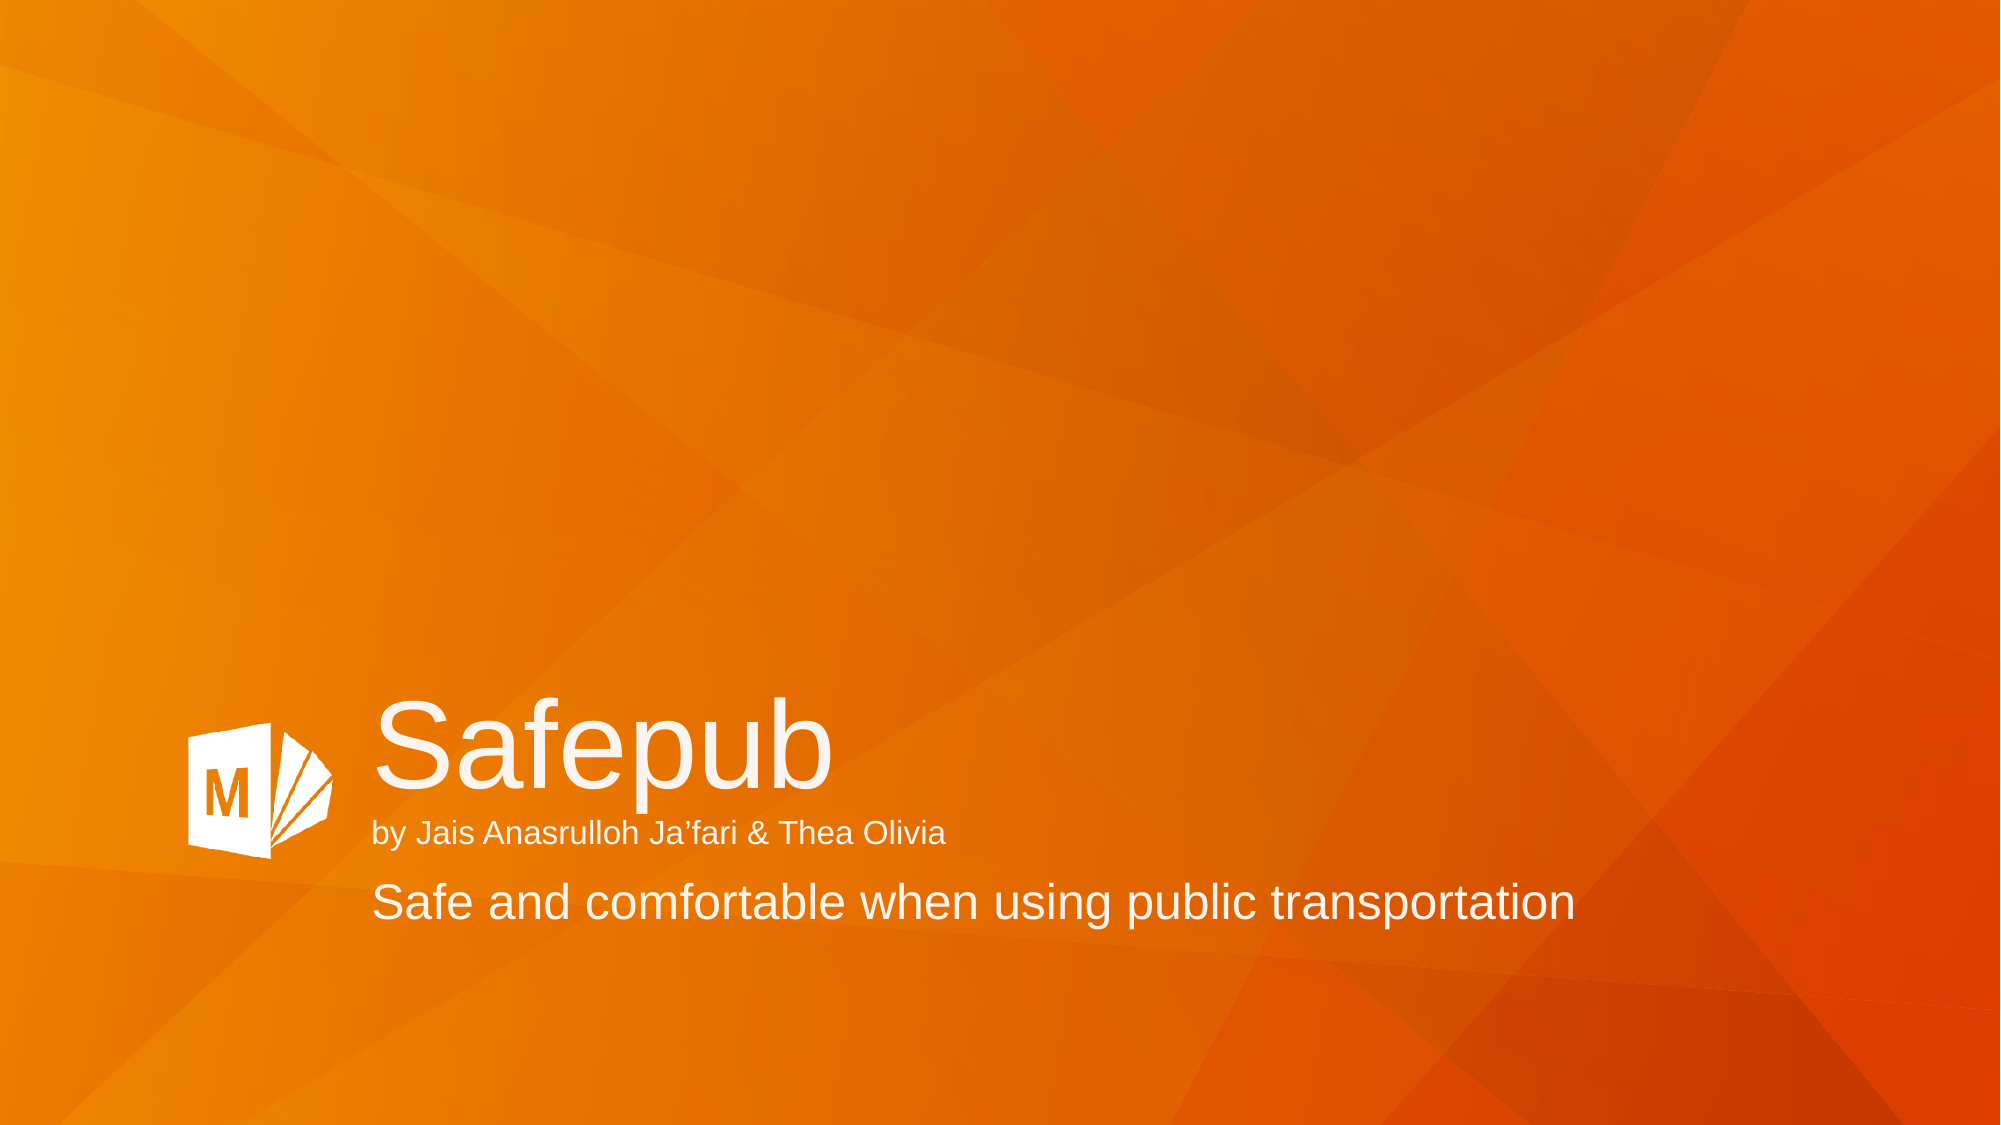

# Safepub by Jais Anasrulloh Ja’fari & Thea Olivia
Safe and comfortable when using public transportation